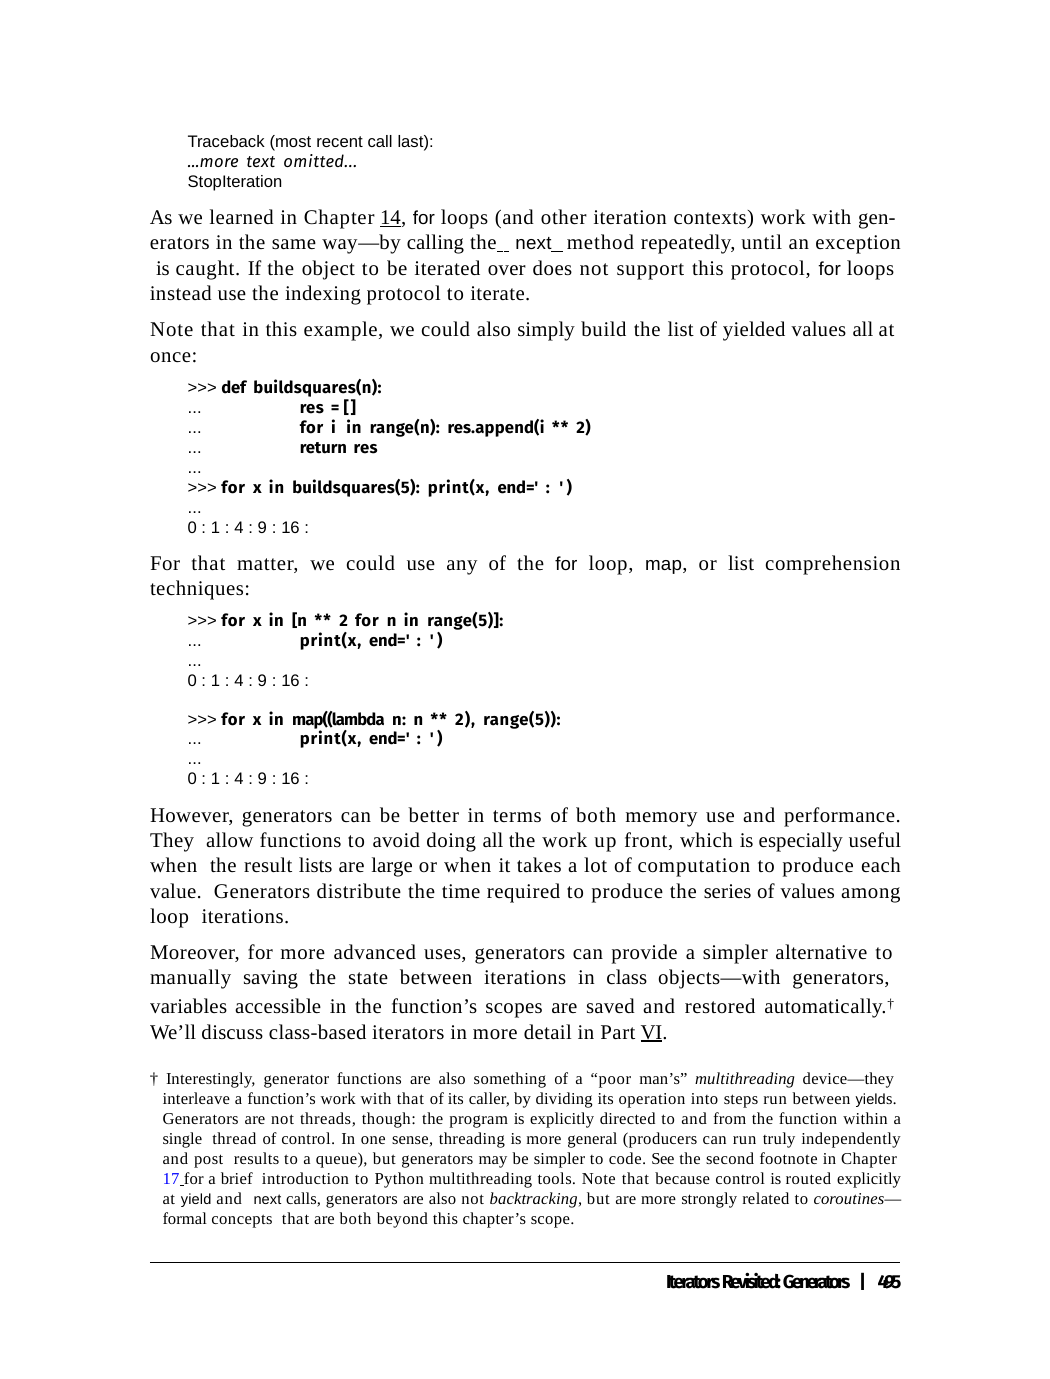

Traceback (most recent call last):
...more text omitted...
StopIteration
As we learned in Chapter 14, for loops (and other iteration contexts) work with gen-  erators in the same way—by calling the  next  method repeatedly, until an exception  is caught. If the object to be iterated over does not support this protocol, for loops  instead use the indexing protocol to iterate.
Note that in this example, we could also simply build the list of yielded values all at  once:
>>> def buildsquares(n):
...	res = []
...	for i in range(n): res.append(i ** 2)
...	return res
...
>>> for x in buildsquares(5): print(x, end=' : ')
...
0 : 1 : 4 : 9 : 16 :
For that matter, we could use any of the for loop, map, or list comprehension techniques:
>>> for x in [n ** 2 for n in range(5)]:
...	print(x, end=' : ')
...
0 : 1 : 4 : 9 : 16 :

>>> for x in map((lambda n: n ** 2), range(5)):
...	print(x, end=' : ')
...
0 : 1 : 4 : 9 : 16 :
However, generators can be better in terms of both memory use and performance. They  allow functions to avoid doing all the work up front, which is especially useful when  the result lists are large or when it takes a lot of computation to produce each value.  Generators distribute the time required to produce the series of values among loop  iterations.
Moreover, for more advanced uses, generators can provide a simpler alternative to  manually saving the state between iterations in class objects—with generators,  variables accessible in the function’s scopes are saved and restored automatically.†  We’ll discuss class-based iterators in more detail in Part VI.
† Interestingly, generator functions are also something of a “poor man’s” multithreading device—they  interleave a function’s work with that of its caller, by dividing its operation into steps run between yields.  Generators are not threads, though: the program is explicitly directed to and from the function within a single  thread of control. In one sense, threading is more general (producers can run truly independently and post  results to a queue), but generators may be simpler to code. See the second footnote in Chapter 17 for a brief  introduction to Python multithreading tools. Note that because control is routed explicitly at yield and  next calls, generators are also not backtracking, but are more strongly related to coroutines—formal concepts  that are both beyond this chapter’s scope.

Iterators Revisited: Generators | 495